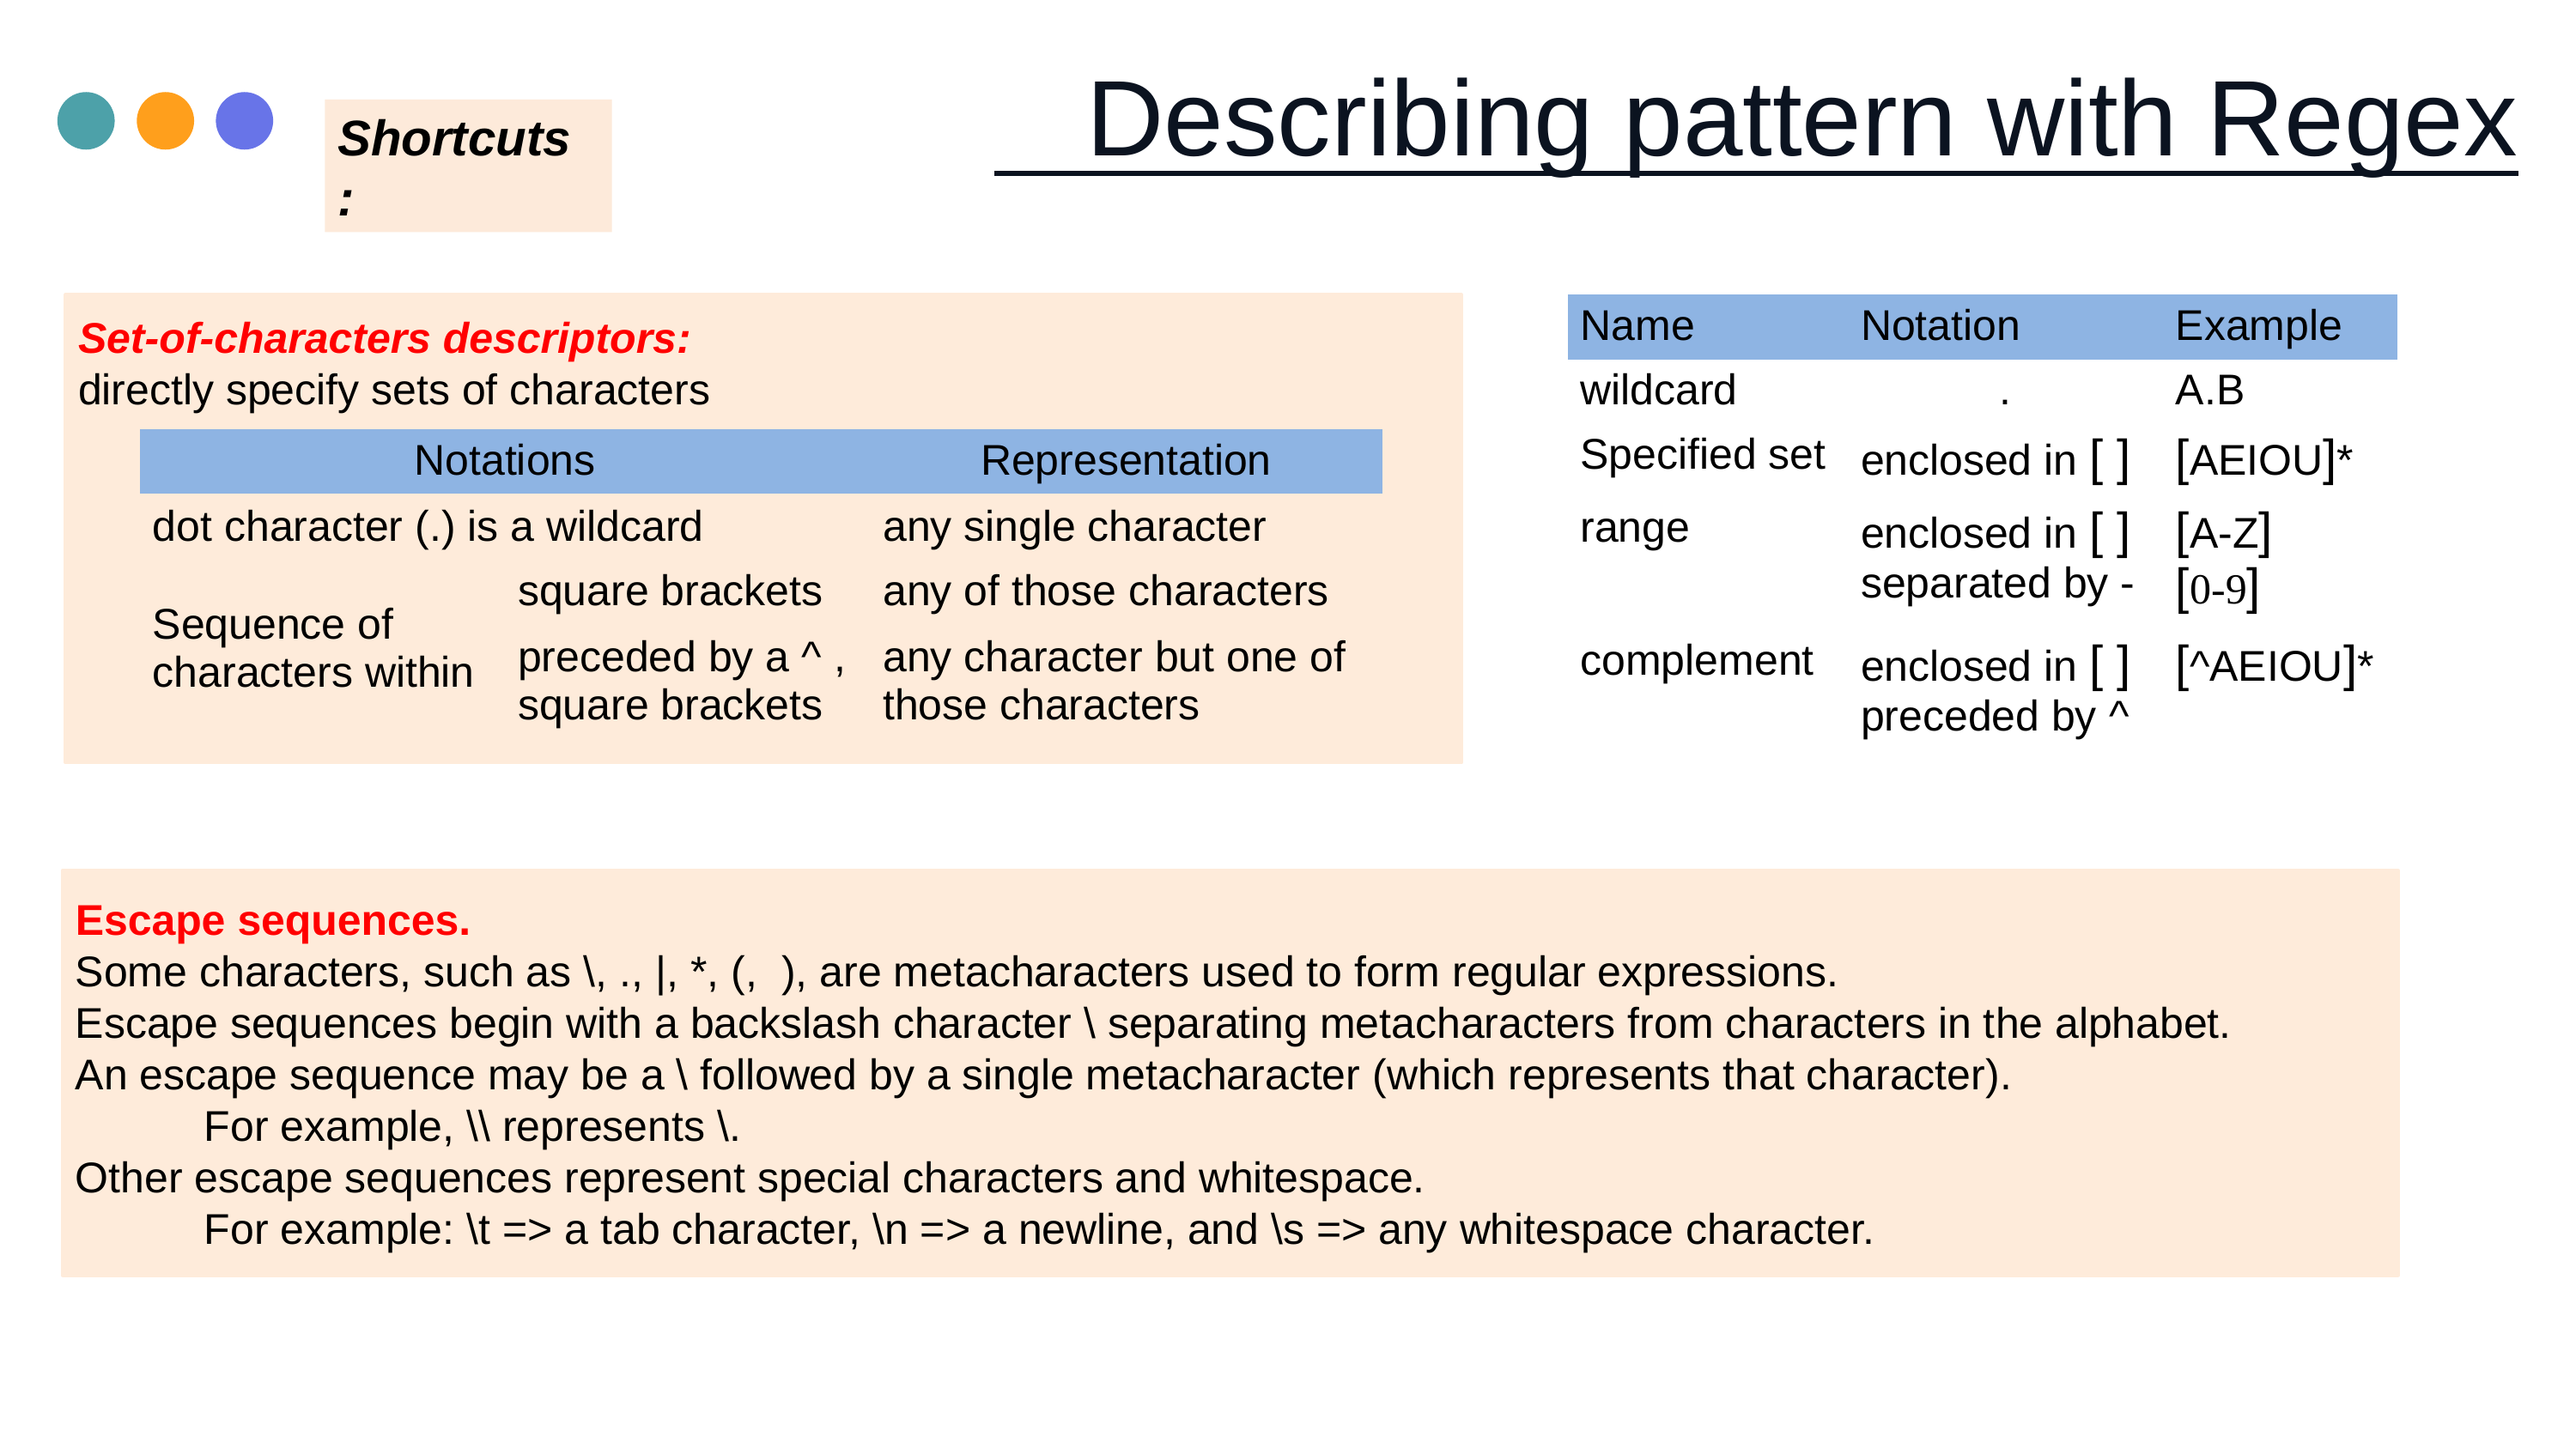

Describing pattern with Regex

Shortcuts :
Set-of-characters descriptors:
directly specify sets of characters
| Name | Notation | Example |
| --- | --- | --- |
| wildcard | . | A.B |
| Specified set | enclosed in [ ] | [AEIOU]\* |
| range | enclosed in [ ] separated by - | [A-Z] [0-9] |
| complement | enclosed in [ ] preceded by ^ | [^AEIOU]\* |
| Notations |  | Representation |
| --- | --- | --- |
| dot character (.) is a wildcard |  | any single character |
| Sequence of characters within | square brackets | any of those characters |
|  | preceded by a ^ , square brackets | any character but one of those characters |

Escape sequences.
Some characters, such as \, ., |, *, (,  ), are metacharacters used to form regular expressions.
Escape sequences begin with a backslash character \ separating metacharacters from characters in the alphabet.
An escape sequence may be a \ followed by a single metacharacter (which represents that character).
	For example, \\ represents \.
Other escape sequences represent special characters and whitespace.
	For example: \t => a tab character, \n => a newline, and \s => any whitespace character.